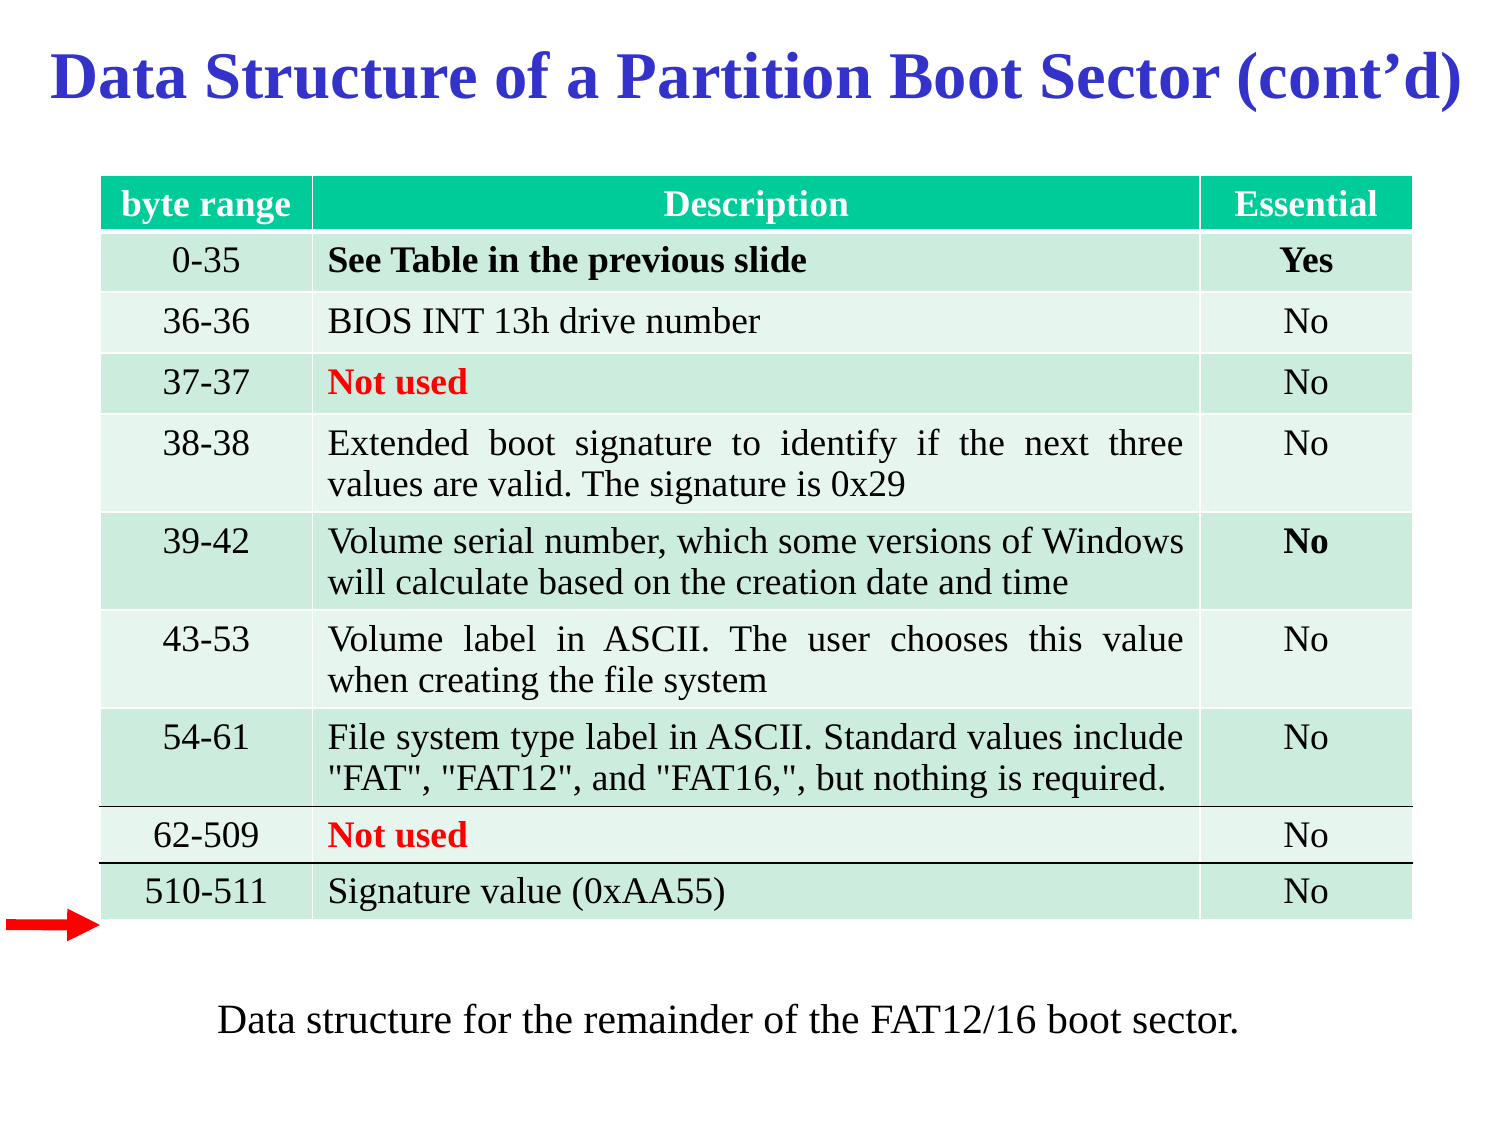

Data Structure of a Partition Boot Sector (cont’d)
| byte range | Description | Essential |
| --- | --- | --- |
| 0-35 | See Table in the previous slide | Yes |
| 36-36 | BIOS INT 13h drive number | No |
| 37-37 | Not used | No |
| 38-38 | Extended boot signature to identify if the next three values are valid. The signature is 0x29 | No |
| 39-42 | Volume serial number, which some versions of Windows will calculate based on the creation date and time | No |
| 43-53 | Volume label in ASCII. The user chooses this value when creating the file system | No |
| 54-61 | File system type label in ASCII. Standard values include "FAT", "FAT12", and "FAT16,", but nothing is required. | No |
| 62-509 | Not used | No |
| 510-511 | Signature value (0xAA55) | No |
Data structure for the remainder of the FAT12/16 boot sector.